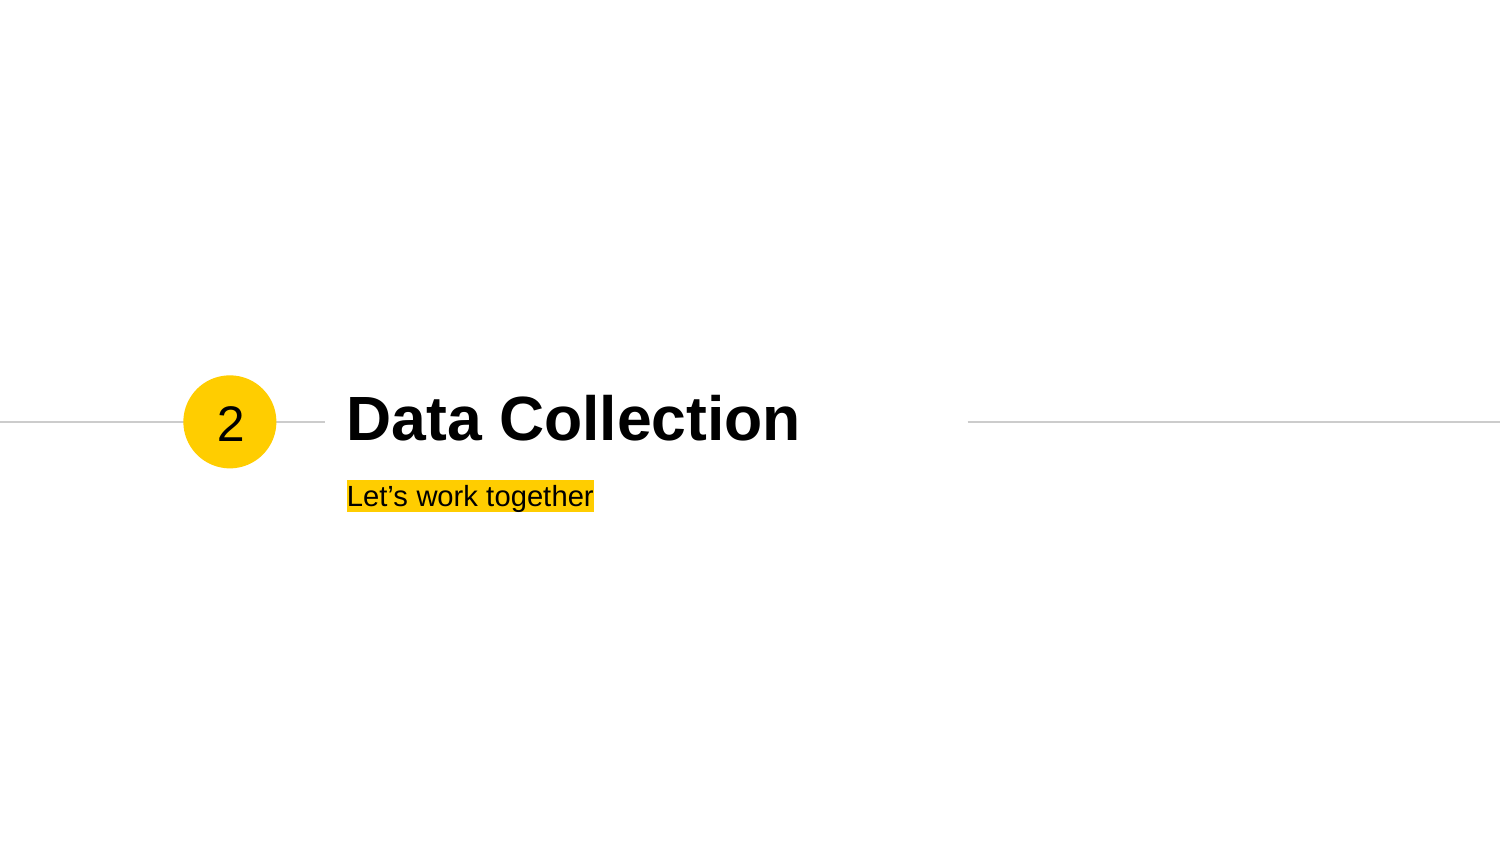

# Data Collection
2
Let’s work together